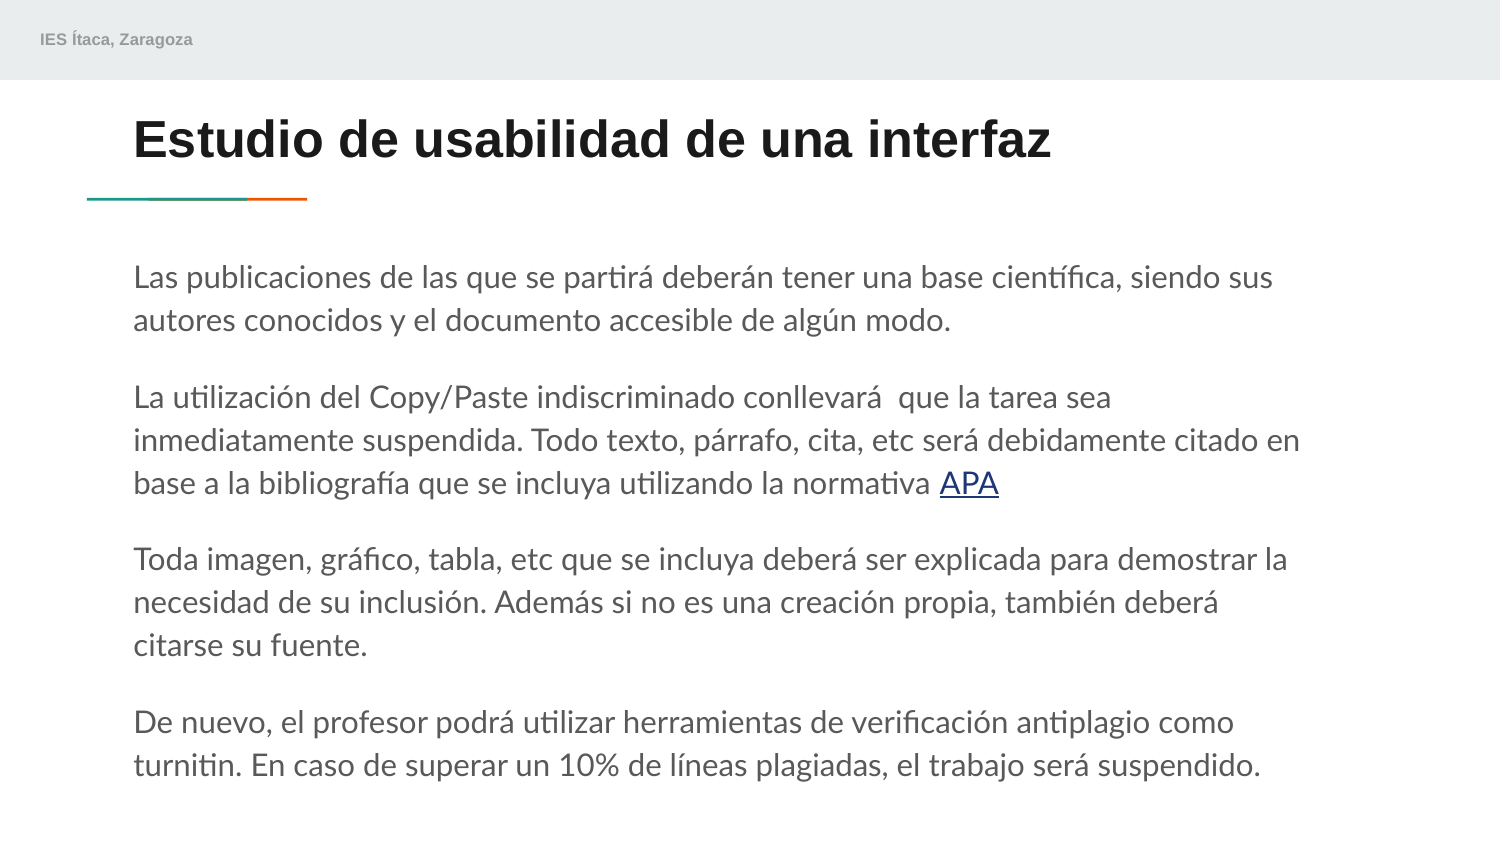

# Estudio de usabilidad de una interfaz
Las publicaciones de las que se partirá deberán tener una base científica, siendo sus autores conocidos y el documento accesible de algún modo.
La utilización del Copy/Paste indiscriminado conllevará  que la tarea sea inmediatamente suspendida. Todo texto, párrafo, cita, etc será debidamente citado en base a la bibliografía que se incluya utilizando la normativa APA
Toda imagen, gráfico, tabla, etc que se incluya deberá ser explicada para demostrar la necesidad de su inclusión. Además si no es una creación propia, también deberá citarse su fuente.
De nuevo, el profesor podrá utilizar herramientas de verificación antiplagio como turnitin. En caso de superar un 10% de líneas plagiadas, el trabajo será suspendido.